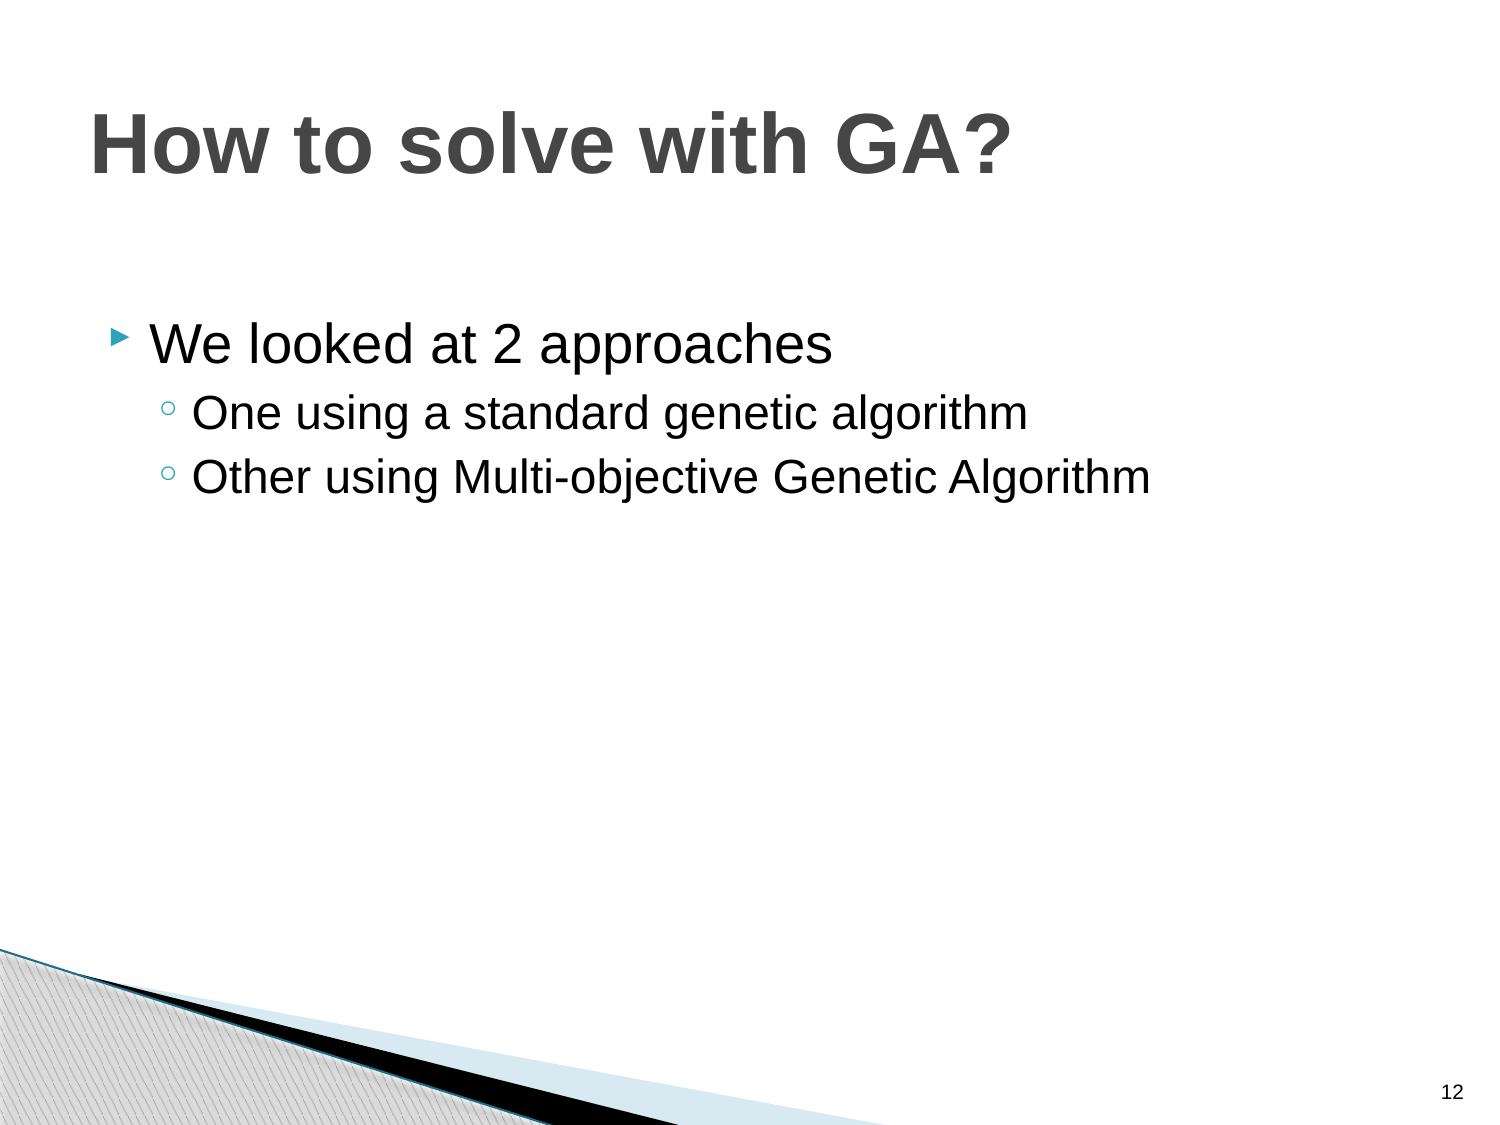

# How to solve with GA?
We looked at 2 approaches
One using a standard genetic algorithm
Other using Multi-objective Genetic Algorithm
12